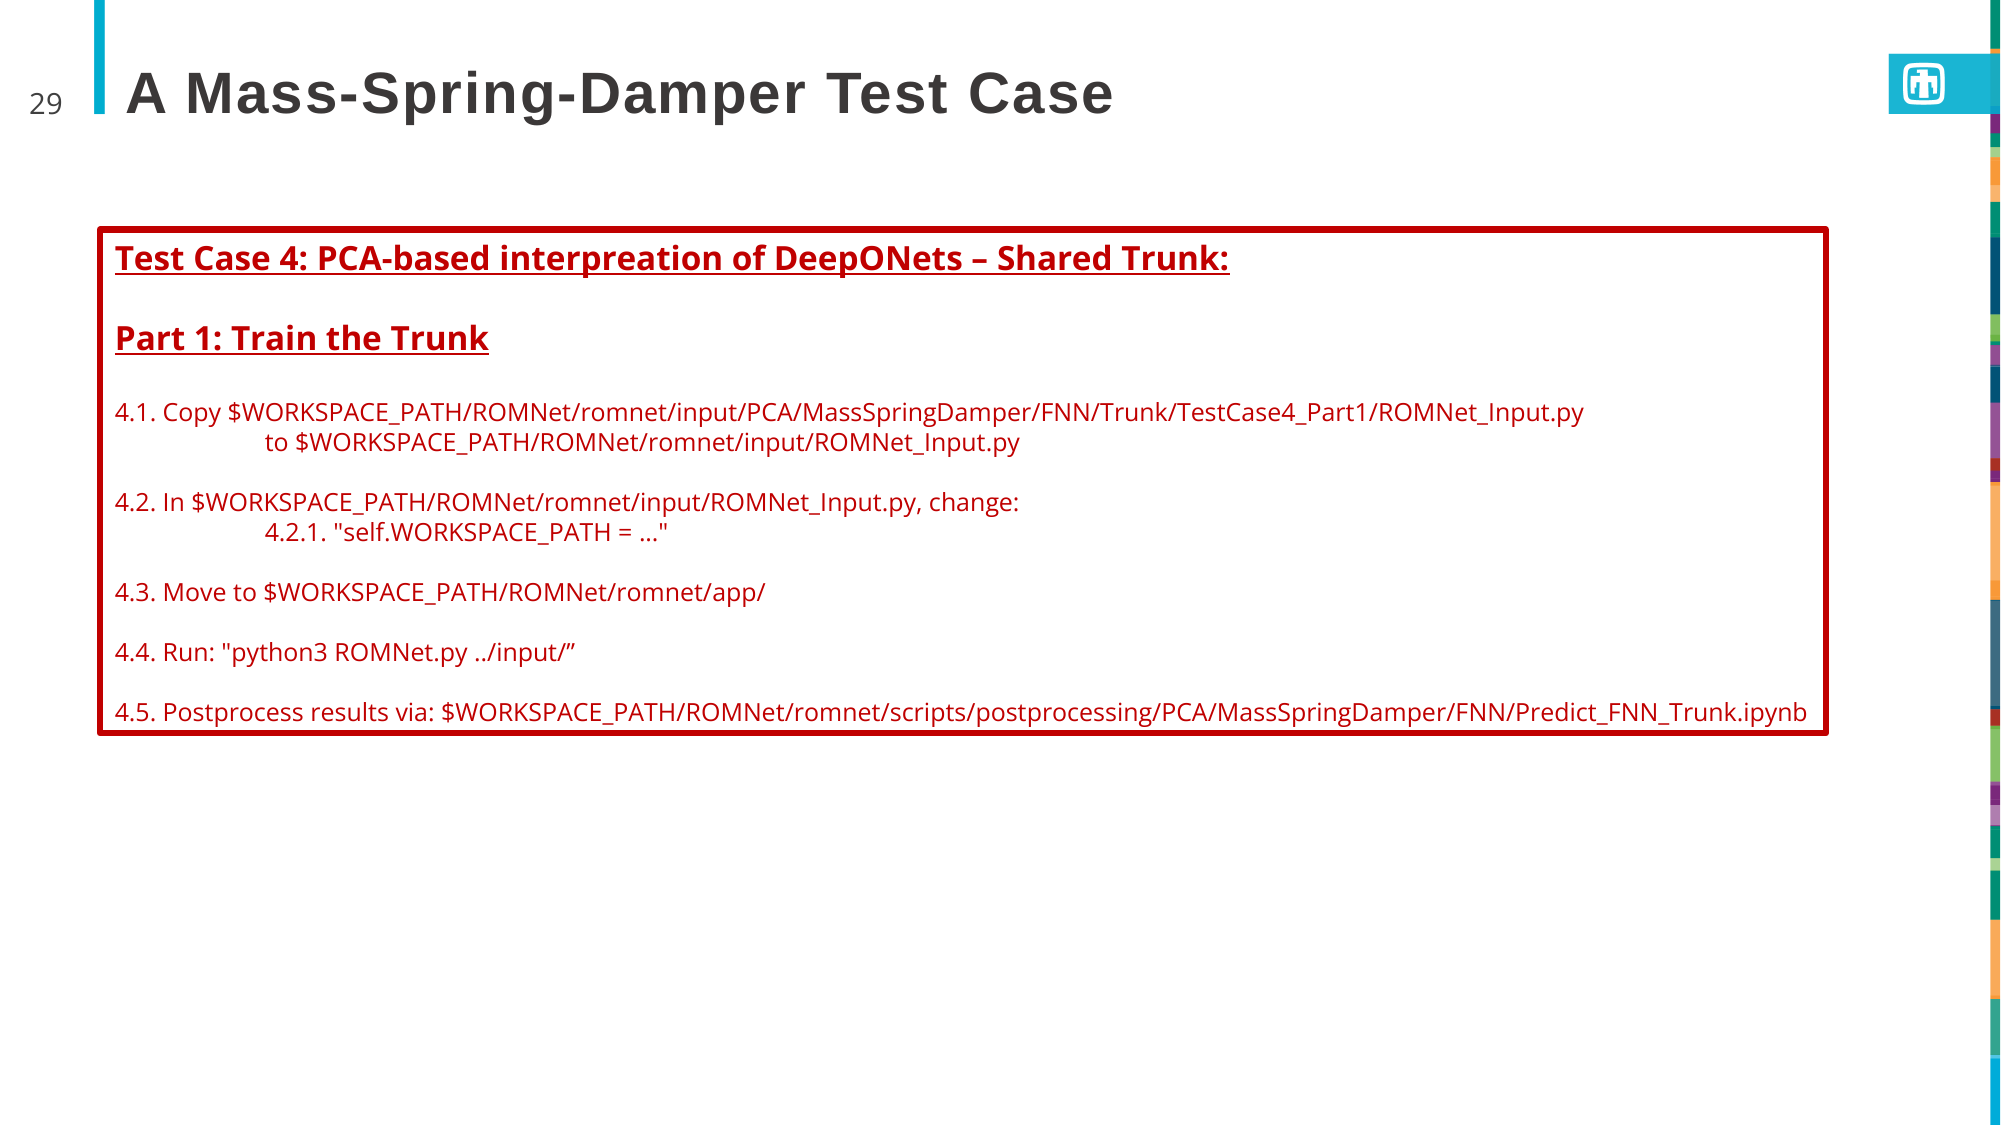

29
# A Mass-Spring-Damper Test Case
Test Case 4: PCA-based interpreation of DeepONets – Shared Trunk:

Part 1: Train the Trunk

4.1. Copy $WORKSPACE_PATH/ROMNet/romnet/input/PCA/MassSpringDamper/FNN/Trunk/TestCase4_Part1/ROMNet_Input.py
	to $WORKSPACE_PATH/ROMNet/romnet/input/ROMNet_Input.py

4.2. In $WORKSPACE_PATH/ROMNet/romnet/input/ROMNet_Input.py, change:
	4.2.1. "self.WORKSPACE_PATH = ..."

4.3. Move to $WORKSPACE_PATH/ROMNet/romnet/app/

4.4. Run: "python3 ROMNet.py ../input/”

4.5. Postprocess results via: $WORKSPACE_PATH/ROMNet/romnet/scripts/postprocessing/PCA/MassSpringDamper/FNN/Predict_FNN_Trunk.ipynb